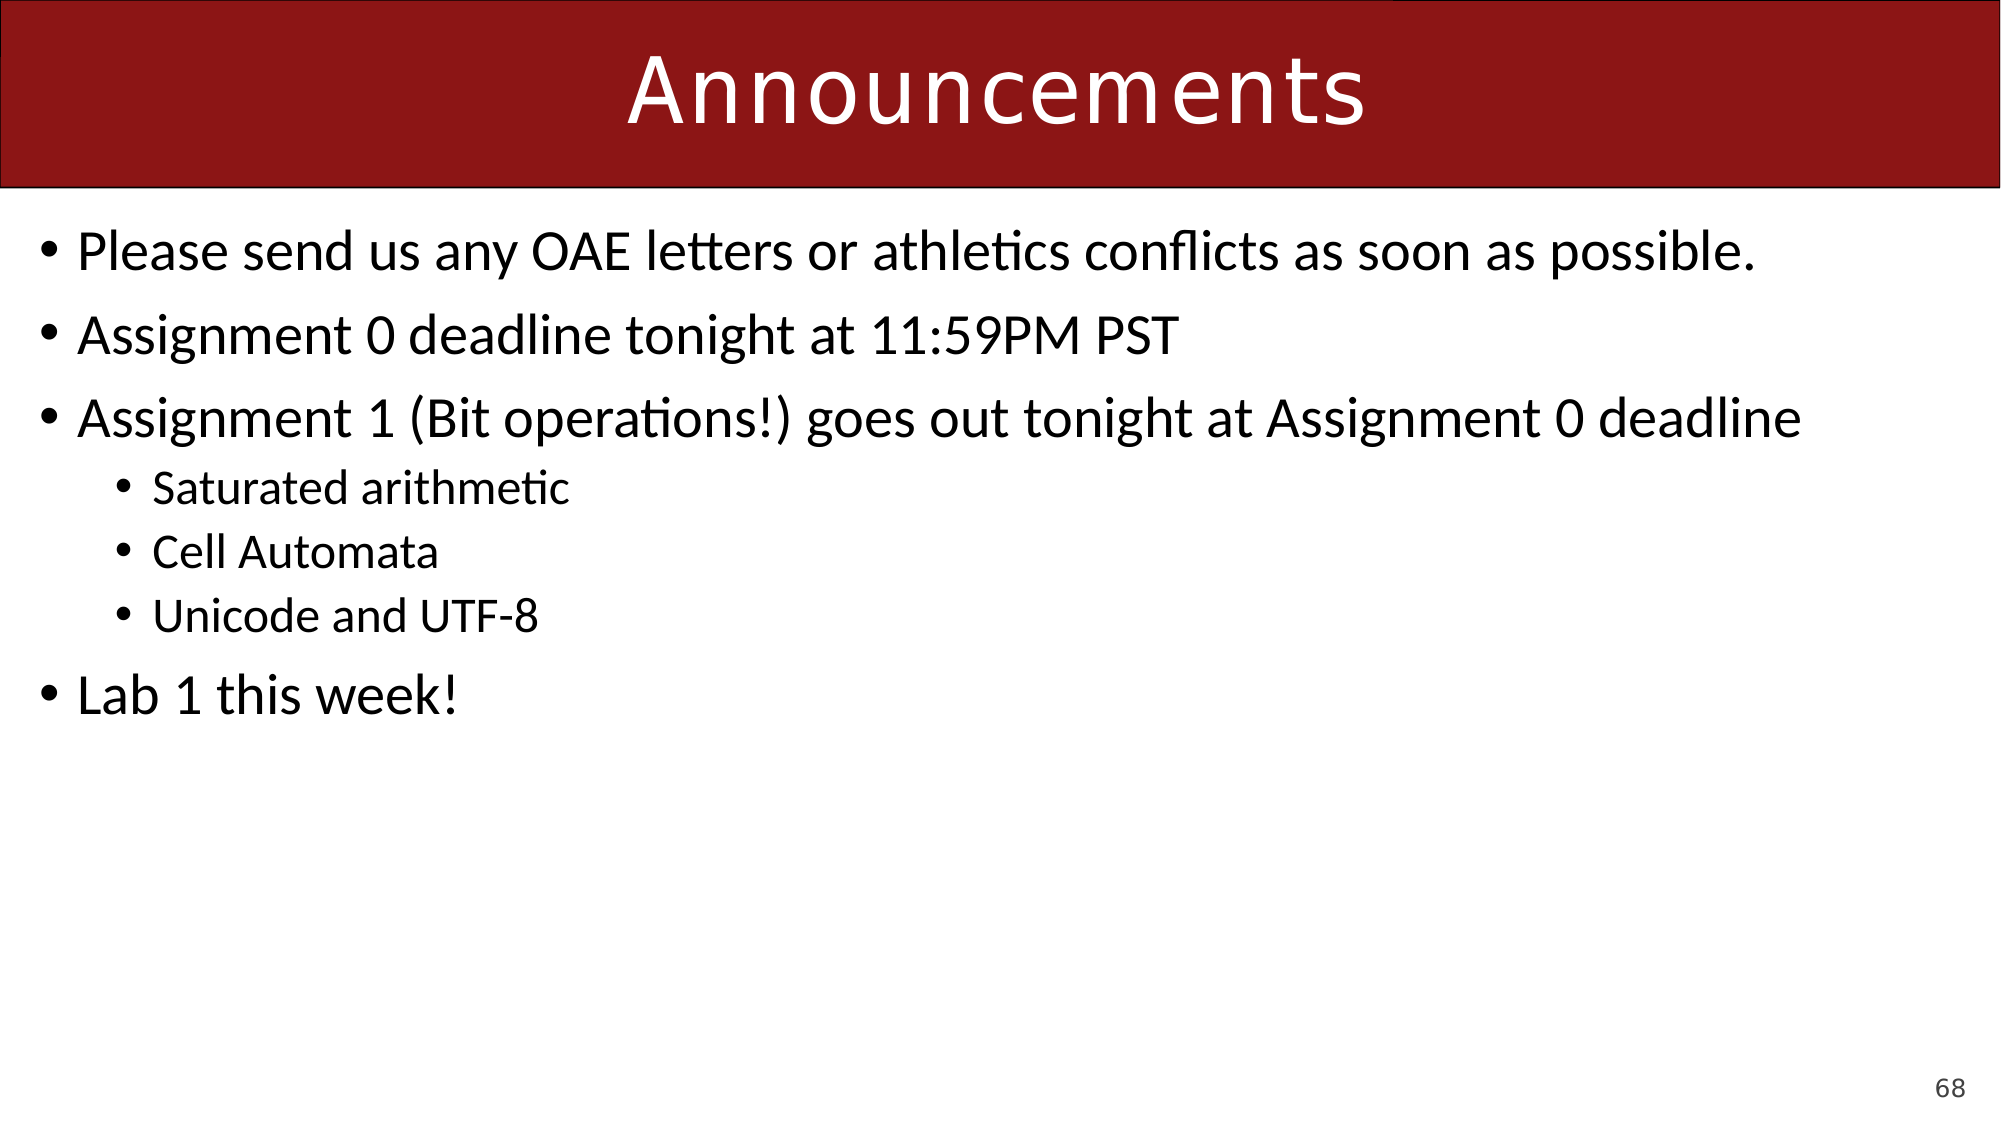

# Announcements
Please send us any OAE letters or athletics conflicts as soon as possible.
Assignment 0 deadline tonight at 11:59PM PST
Assignment 1 (Bit operations!) goes out tonight at Assignment 0 deadline
Saturated arithmetic
Cell Automata
Unicode and UTF-8
Lab 1 this week!